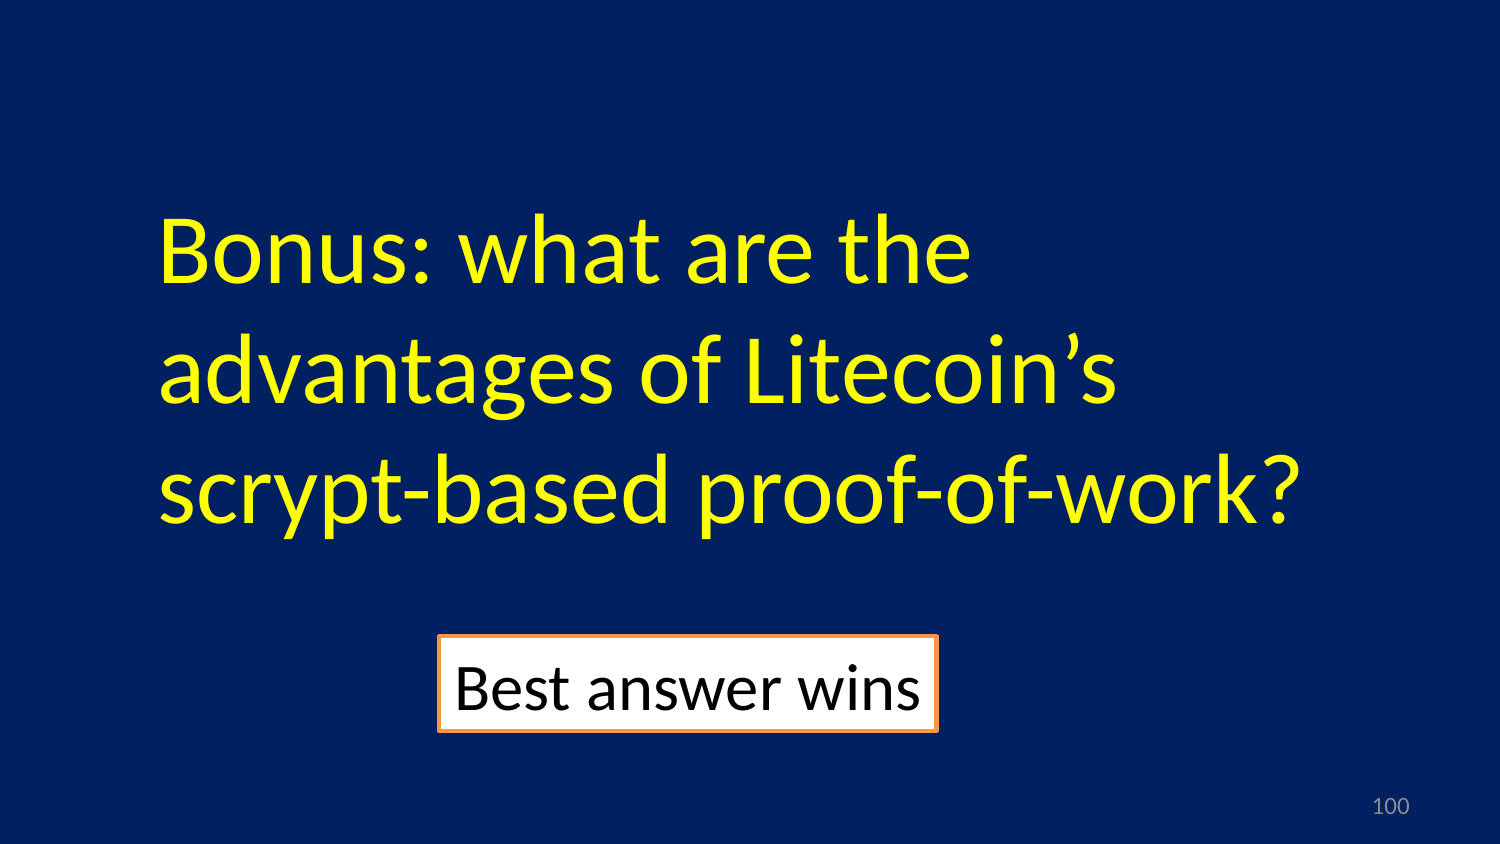

Bonus: what are the advantages of Litecoin’s scrypt-based proof-of-work?
Best answer wins
100